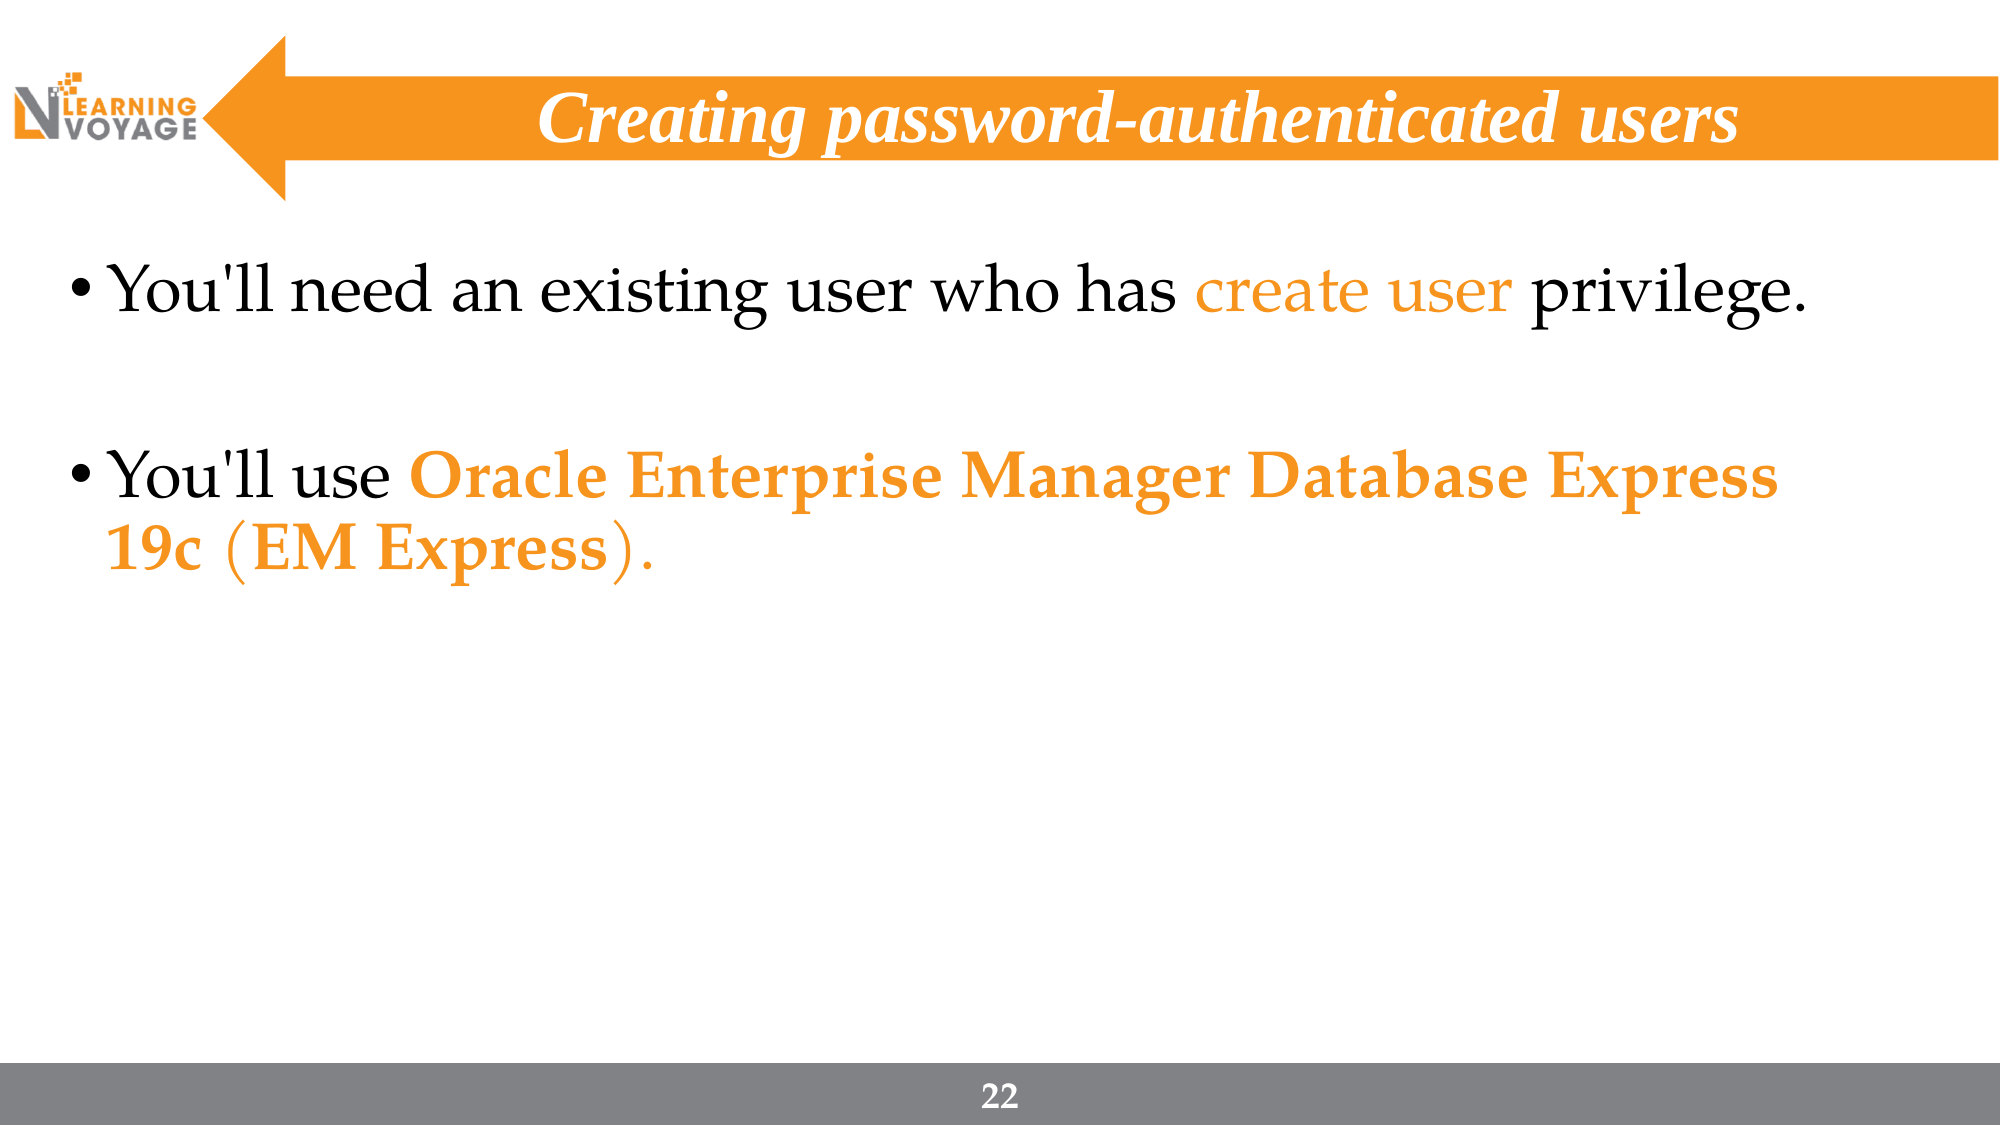

# Creating password-authenticated users
You'll need an existing user who has create user privilege.

You'll use Oracle Enterprise Manager Database Express 19c (EM Express).
22